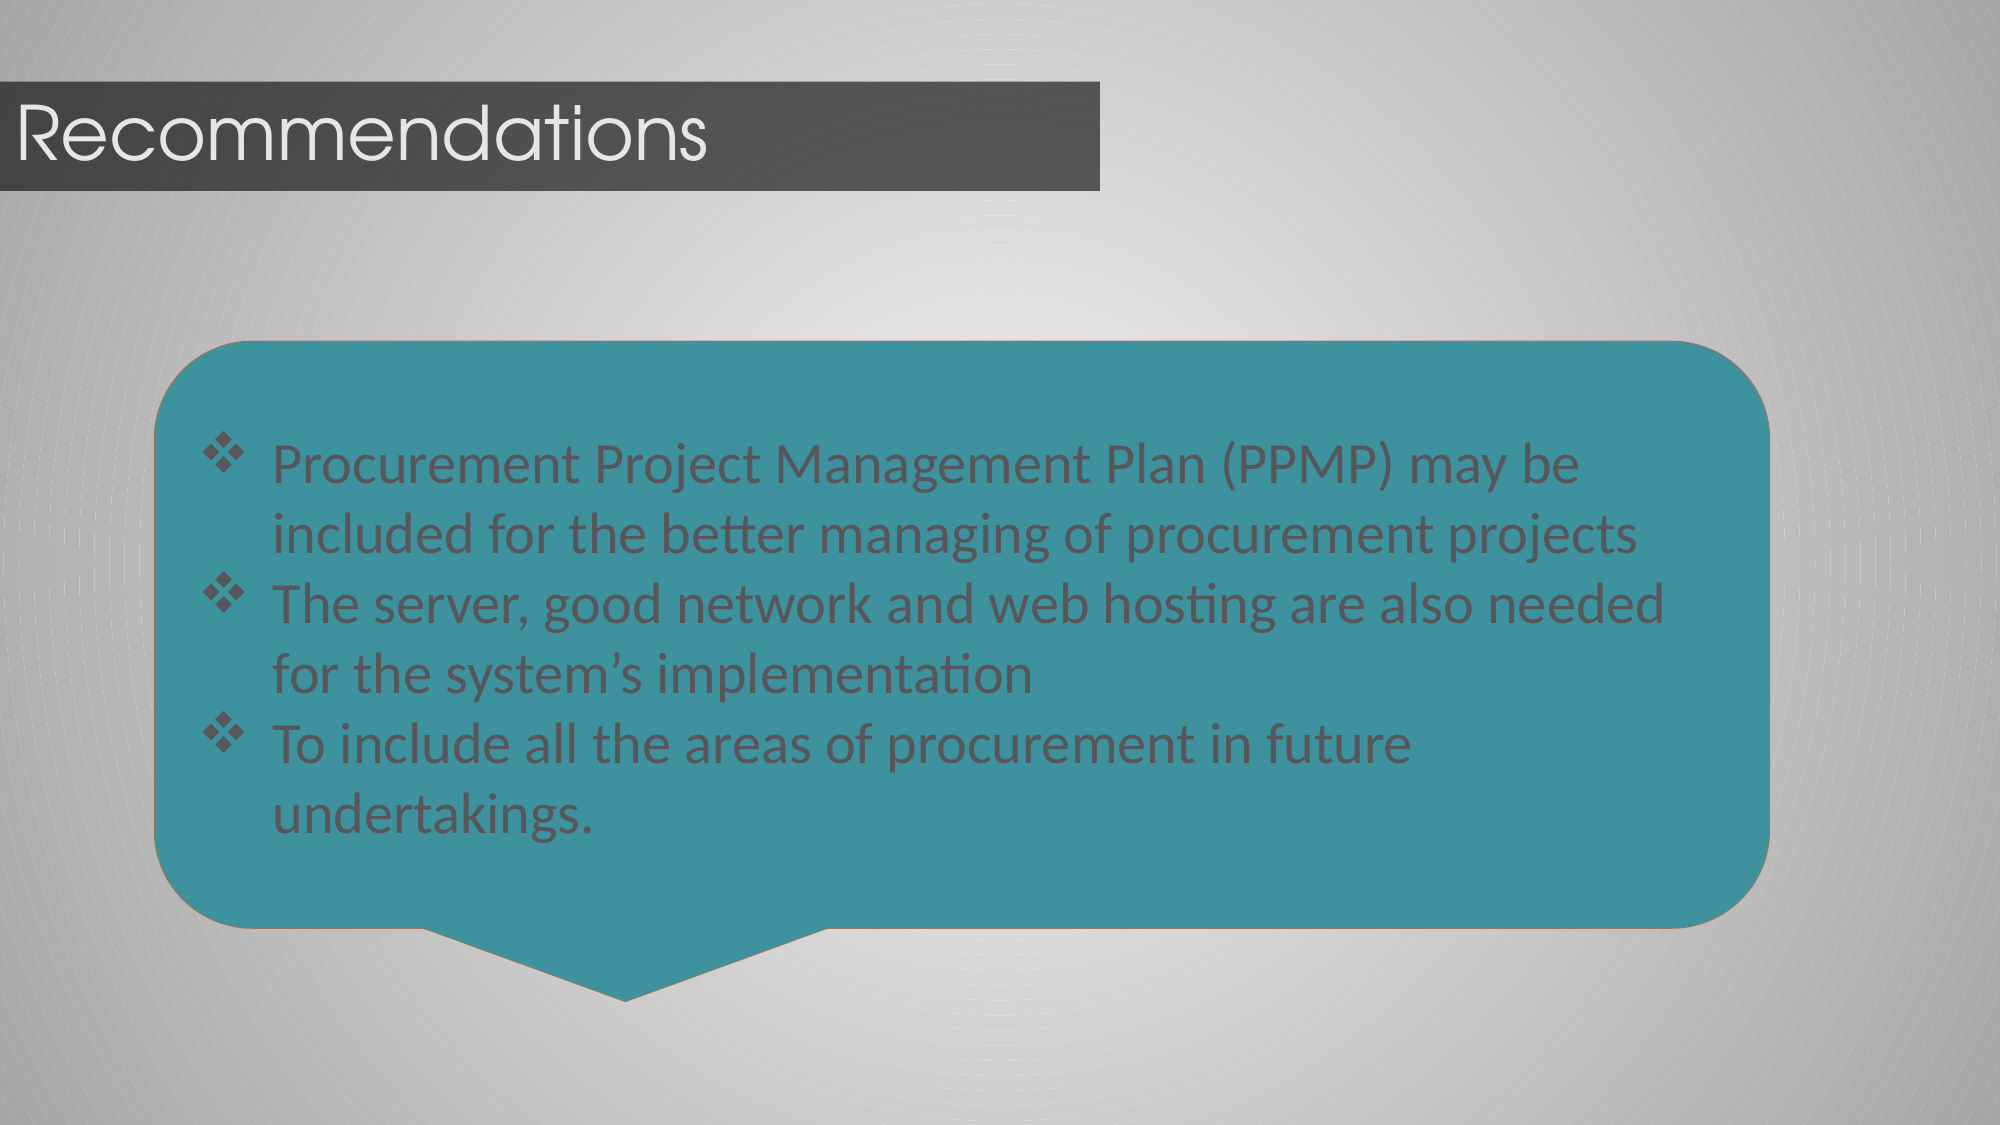

Recommendations
Procurement Project Management Plan (PPMP) may be included for the better managing of procurement projects
The server, good network and web hosting are also needed for the system’s implementation
To include all the areas of procurement in future undertakings.